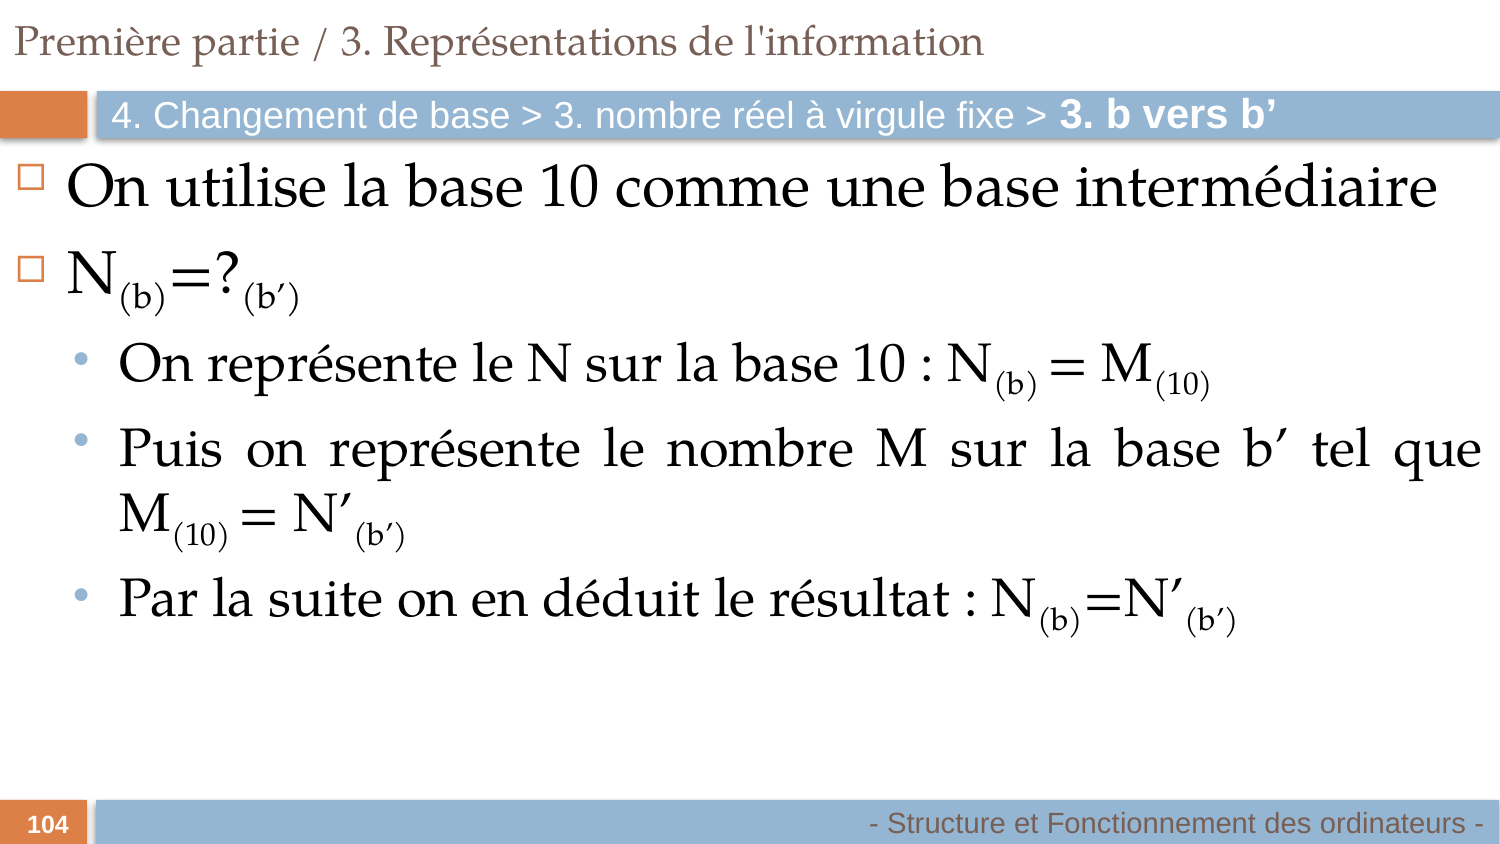

# Première partie / 3. Représentations de l'information
4. Changement de base > 3. nombre réel à virgule fixe > 3. b vers b’
On utilise la base 10 comme une base intermédiaire
N(b)=?(b’)
On représente le N sur la base 10 : N(b) = M(10)
Puis on représente le nombre M sur la base b’ tel que M(10) = N’(b’)
Par la suite on en déduit le résultat : N(b)=N’(b’)
- Structure et Fonctionnement des ordinateurs -